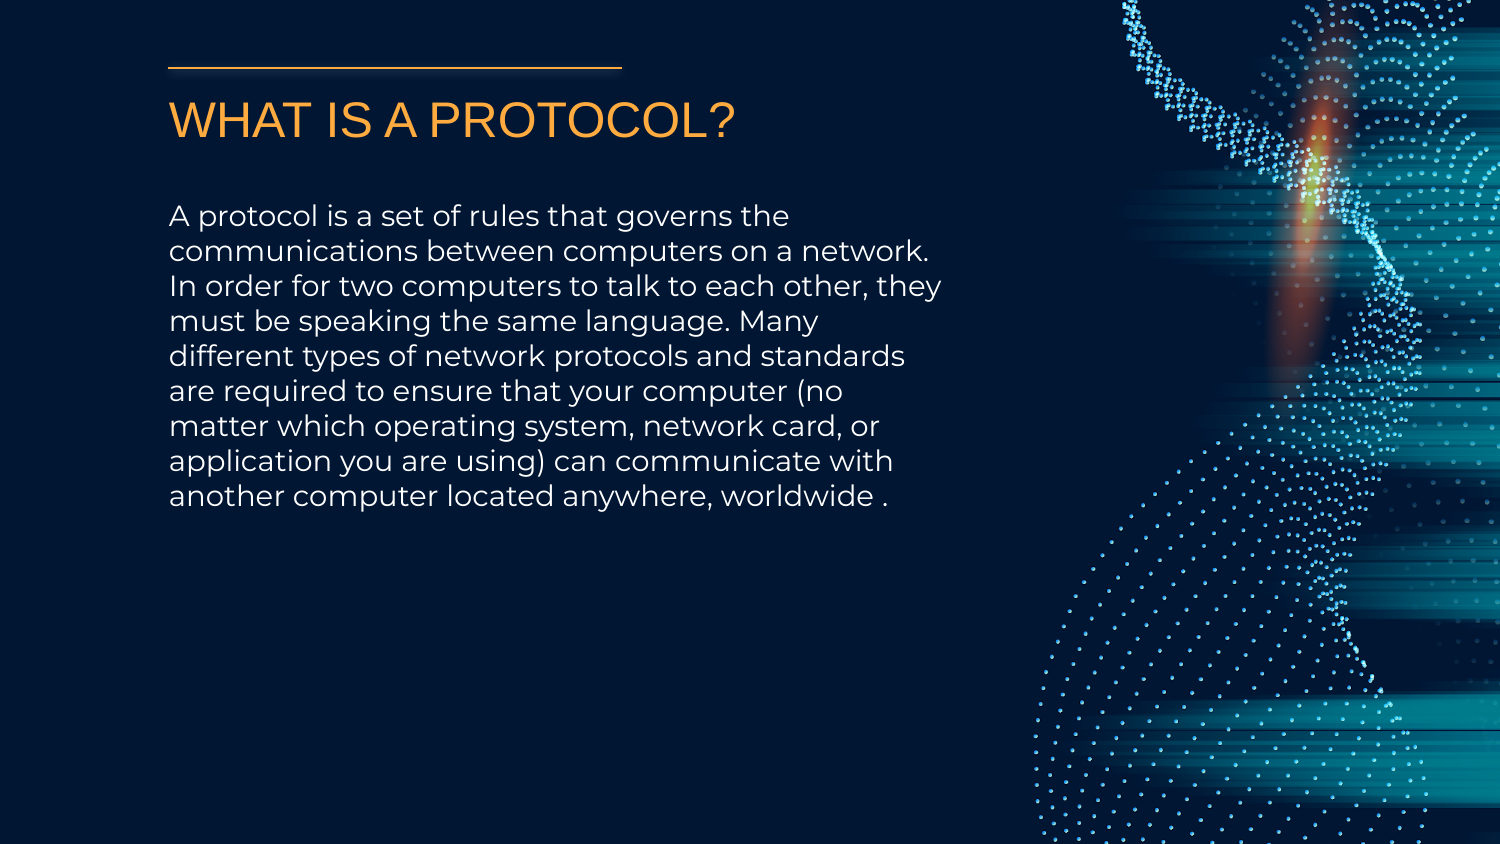

# WHAT IS A PROTOCOL?
A protocol is a set of rules that governs the communications between computers on a network. In order for two computers to talk to each other, they must be speaking the same language. Many different types of network protocols and standards are required to ensure that your computer (no matter which operating system, network card, or application you are using) can communicate with another computer located anywhere, worldwide .